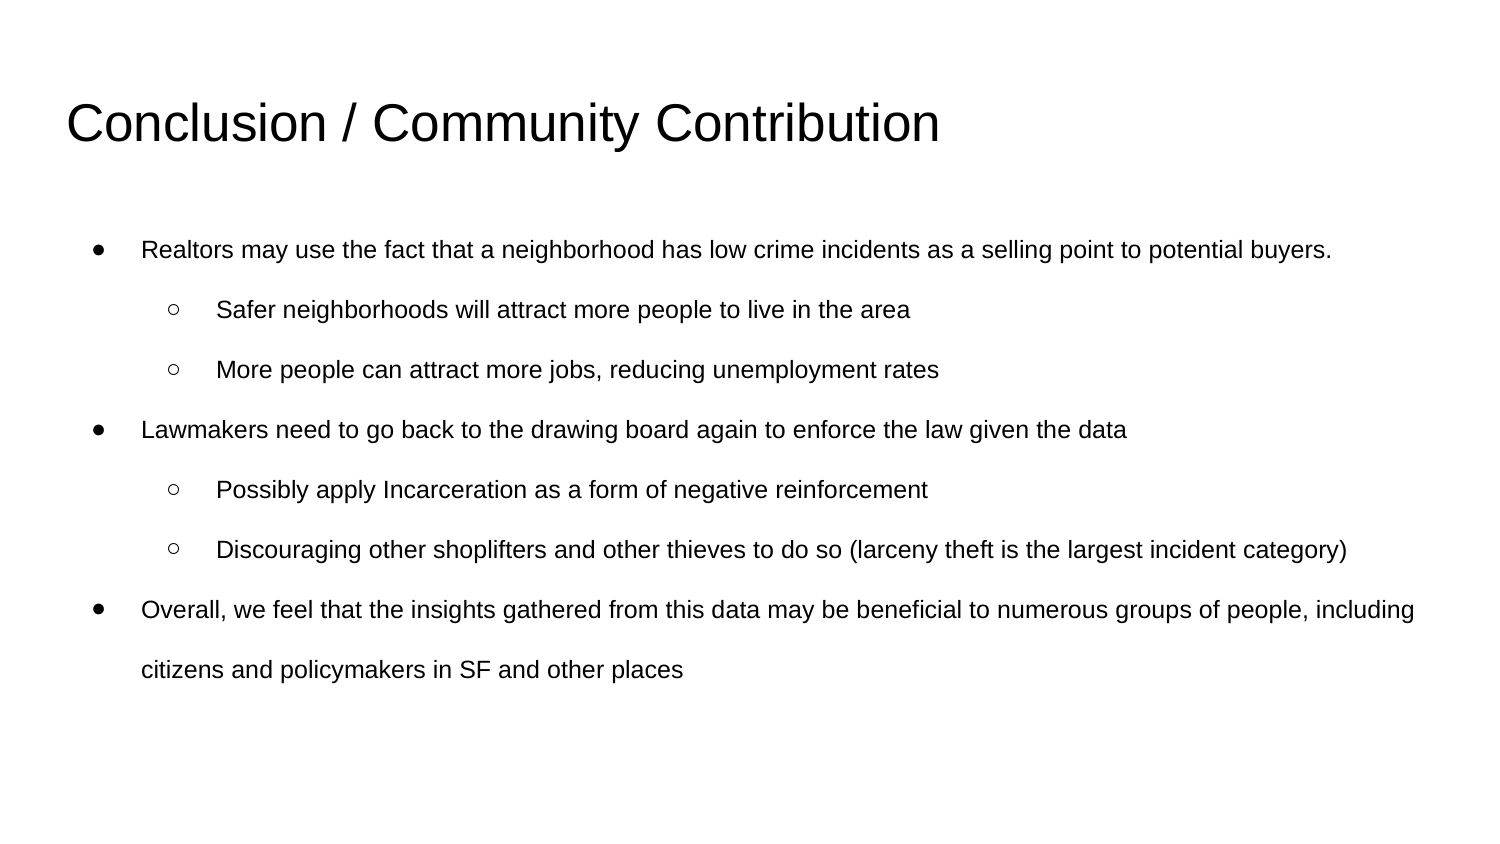

# Conclusion / Community Contribution
Realtors may use the fact that a neighborhood has low crime incidents as a selling point to potential buyers.
Safer neighborhoods will attract more people to live in the area
More people can attract more jobs, reducing unemployment rates
Lawmakers need to go back to the drawing board again to enforce the law given the data
Possibly apply Incarceration as a form of negative reinforcement
Discouraging other shoplifters and other thieves to do so (larceny theft is the largest incident category)
Overall, we feel that the insights gathered from this data may be beneficial to numerous groups of people, including citizens and policymakers in SF and other places